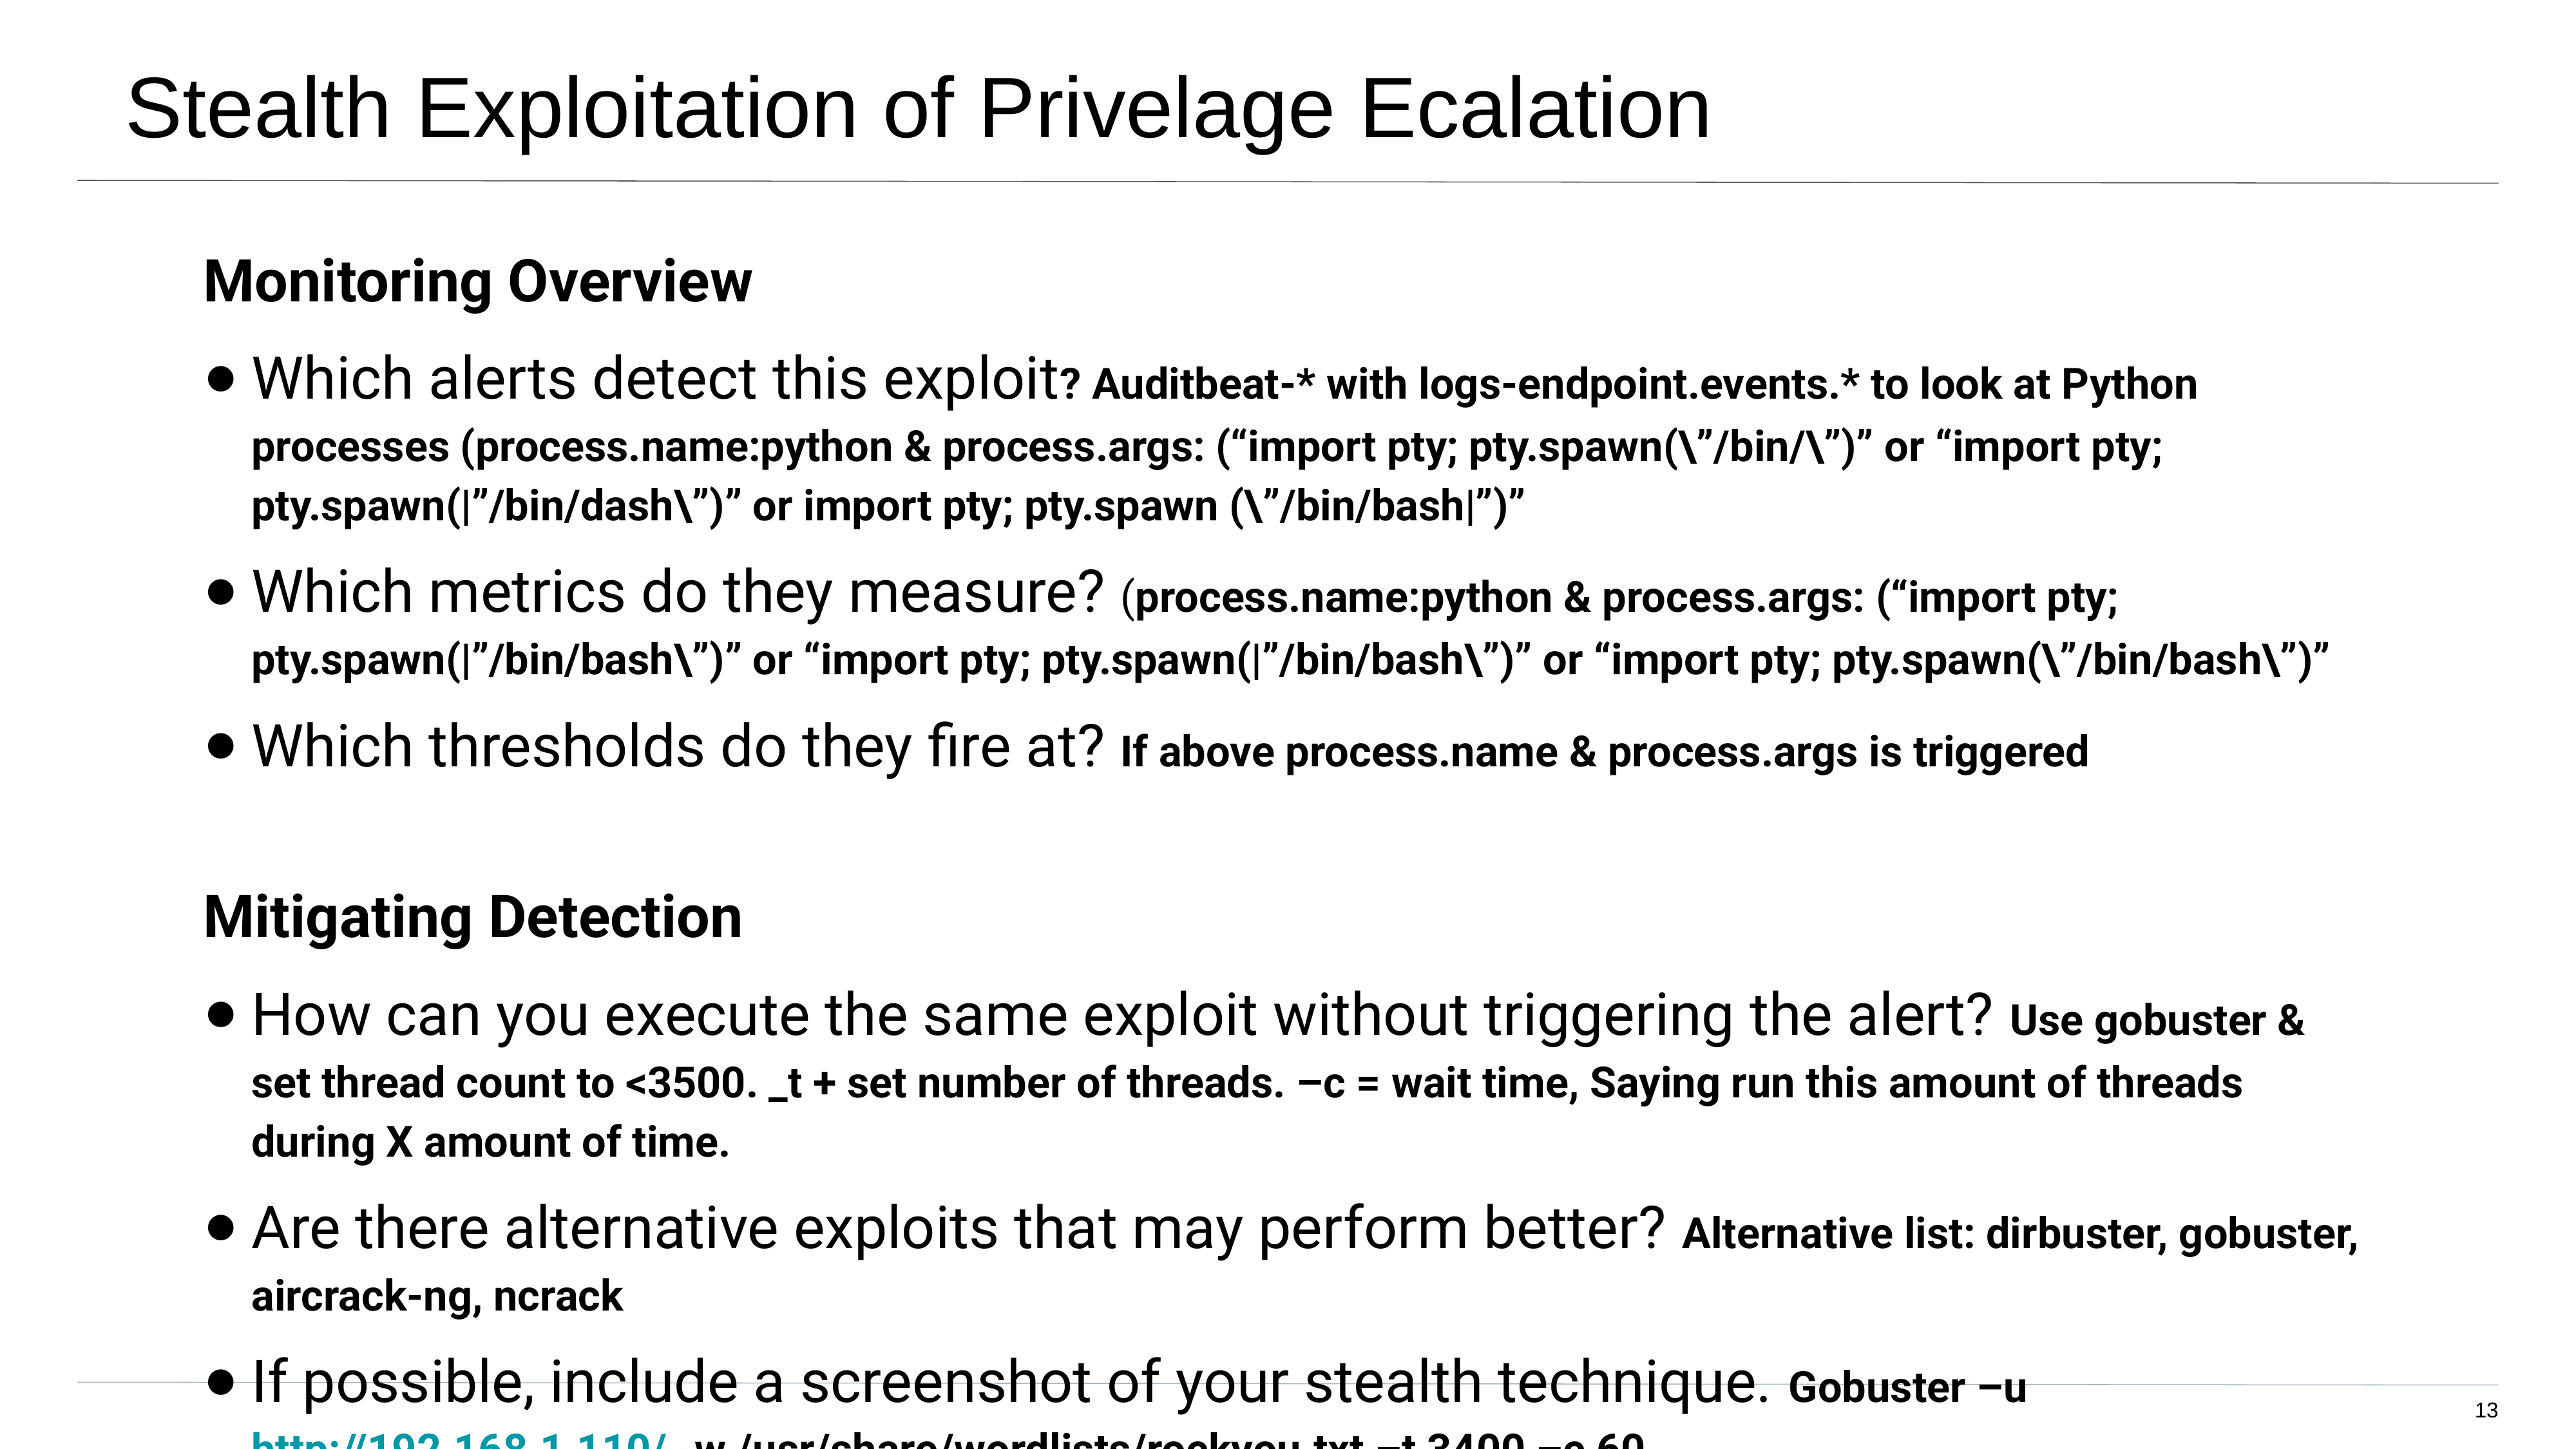

# Stealth Exploitation of Privelage Ecalation
Monitoring Overview
Which alerts detect this exploit? Auditbeat-* with logs-endpoint.events.* to look at Python processes (process.name:python & process.args: (“import pty; pty.spawn(\”/bin/\”)” or “import pty; pty.spawn(|”/bin/dash\”)” or import pty; pty.spawn (\”/bin/bash|”)”
Which metrics do they measure? (process.name:python & process.args: (“import pty; pty.spawn(|”/bin/bash\”)” or “import pty; pty.spawn(|”/bin/bash\”)” or “import pty; pty.spawn(\”/bin/bash\”)”
Which thresholds do they fire at? If above process.name & process.args is triggered

Mitigating Detection
How can you execute the same exploit without triggering the alert? Use gobuster & set thread count to <3500. _t + set number of threads. –c = wait time, Saying run this amount of threads during X amount of time.
Are there alternative exploits that may perform better? Alternative list: dirbuster, gobuster, aircrack-ng, ncrack
If possible, include a screenshot of your stealth technique. Gobuster –u http://192.168.1.110/ -w /usr/share/wordlists/rockyou.txt –t 3400 –c 60
13